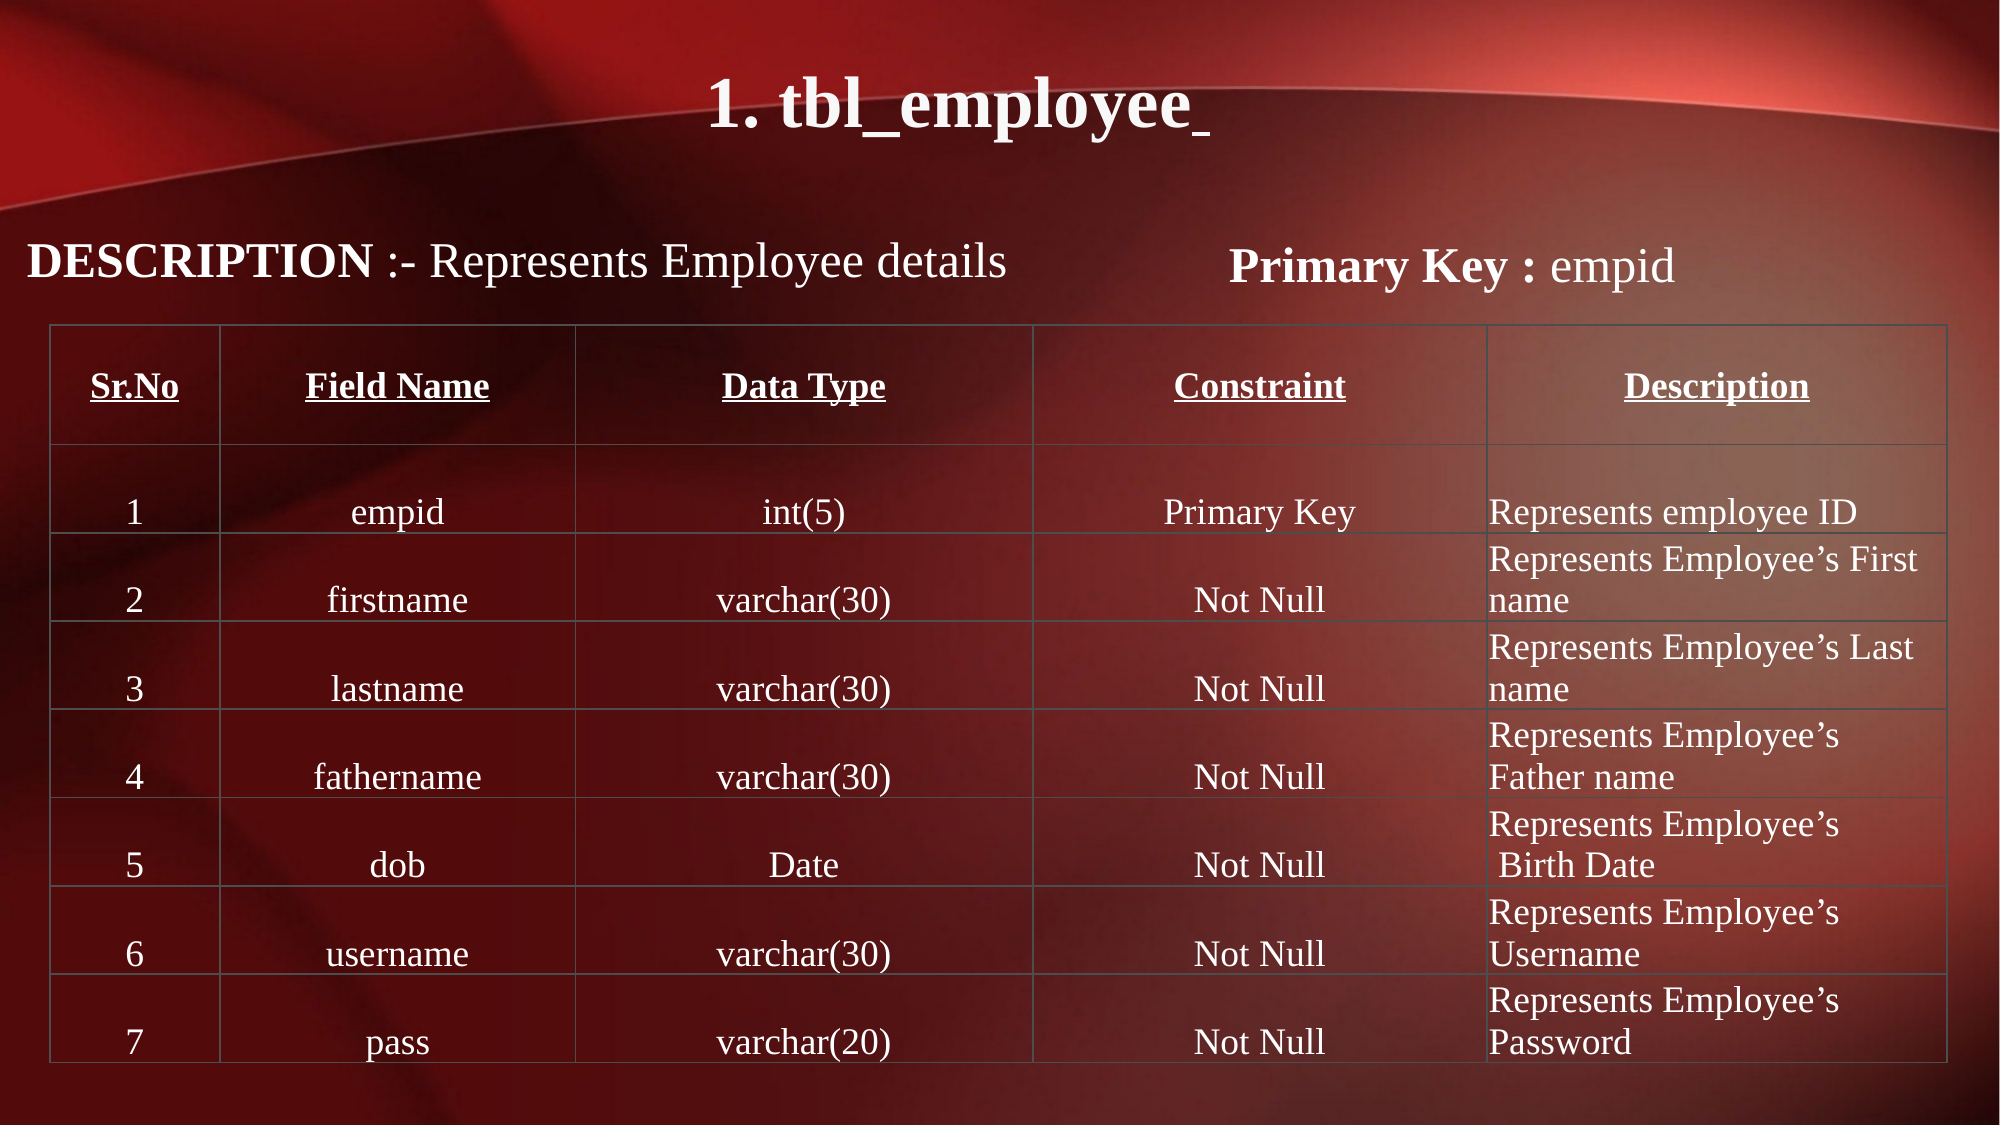

1. tbl_employee
DESCRIPTION :- Represents Employee details
Primary Key : empid
| Sr.No | Field Name | Data Type | Constraint | Description |
| --- | --- | --- | --- | --- |
| 1 | empid | int(5) | Primary Key | Represents employee ID |
| 2 | firstname | varchar(30) | Not Null | Represents Employee’s First name |
| 3 | lastname | varchar(30) | Not Null | Represents Employee’s Last name |
| 4 | fathername | varchar(30) | Not Null | Represents Employee’s Father name |
| 5 | dob | Date | Not Null | Represents Employee’s Birth Date |
| 6 | username | varchar(30) | Not Null | Represents Employee’s Username |
| 7 | pass | varchar(20) | Not Null | Represents Employee’s Password |